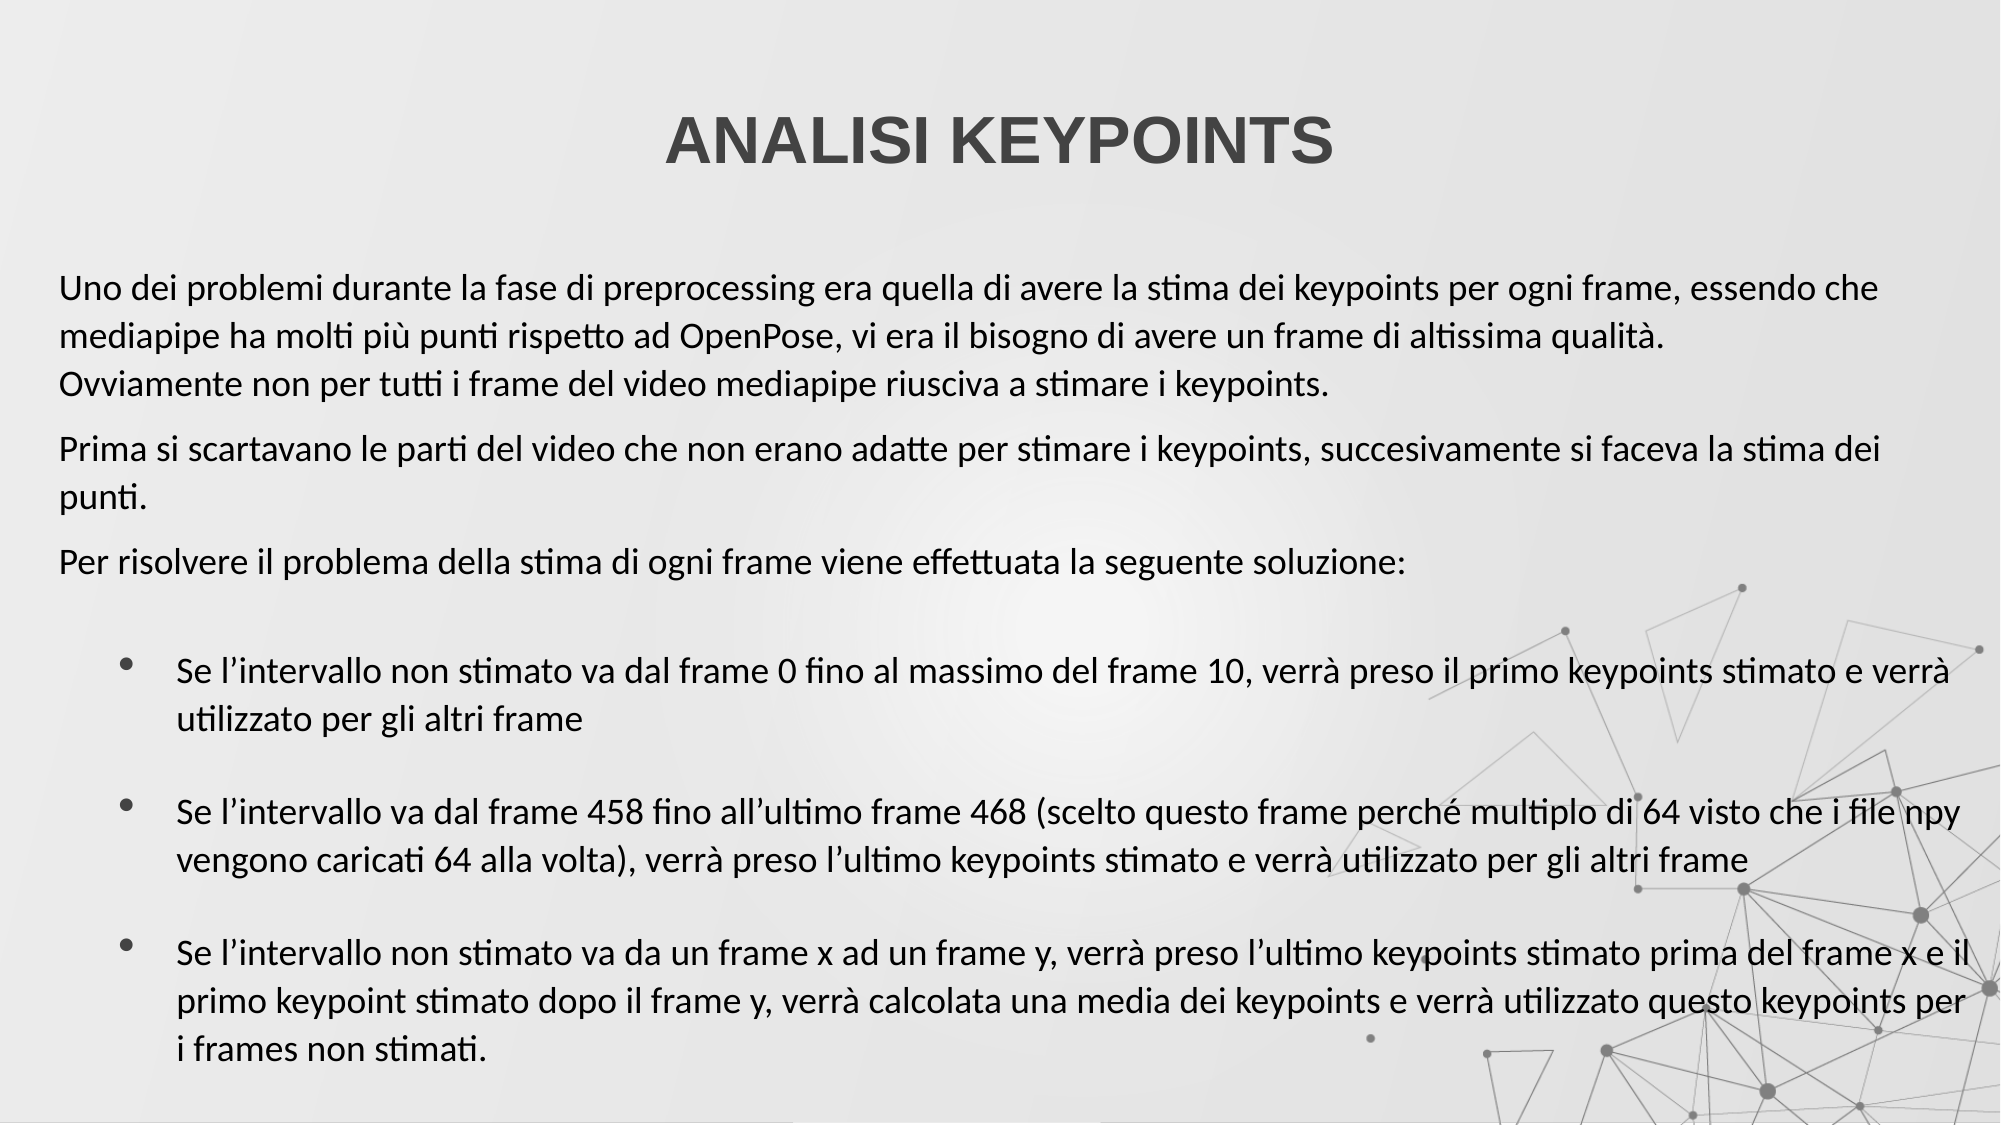

# ANALISI KEYPOINTS
Uno dei problemi durante la fase di preprocessing era quella di avere la stima dei keypoints per ogni frame, essendo che mediapipe ha molti più punti rispetto ad OpenPose, vi era il bisogno di avere un frame di altissima qualità.
Ovviamente non per tutti i frame del video mediapipe riusciva a stimare i keypoints.
Prima si scartavano le parti del video che non erano adatte per stimare i keypoints, succesivamente si faceva la stima dei punti.
Per risolvere il problema della stima di ogni frame viene effettuata la seguente soluzione:
Se l’intervallo non stimato va dal frame 0 fino al massimo del frame 10, verrà preso il primo keypoints stimato e verrà utilizzato per gli altri frame
Se l’intervallo va dal frame 458 fino all’ultimo frame 468 (scelto questo frame perché multiplo di 64 visto che i file npy vengono caricati 64 alla volta), verrà preso l’ultimo keypoints stimato e verrà utilizzato per gli altri frame
Se l’intervallo non stimato va da un frame x ad un frame y, verrà preso l’ultimo keypoints stimato prima del frame x e il primo keypoint stimato dopo il frame y, verrà calcolata una media dei keypoints e verrà utilizzato questo keypoints per i frames non stimati.